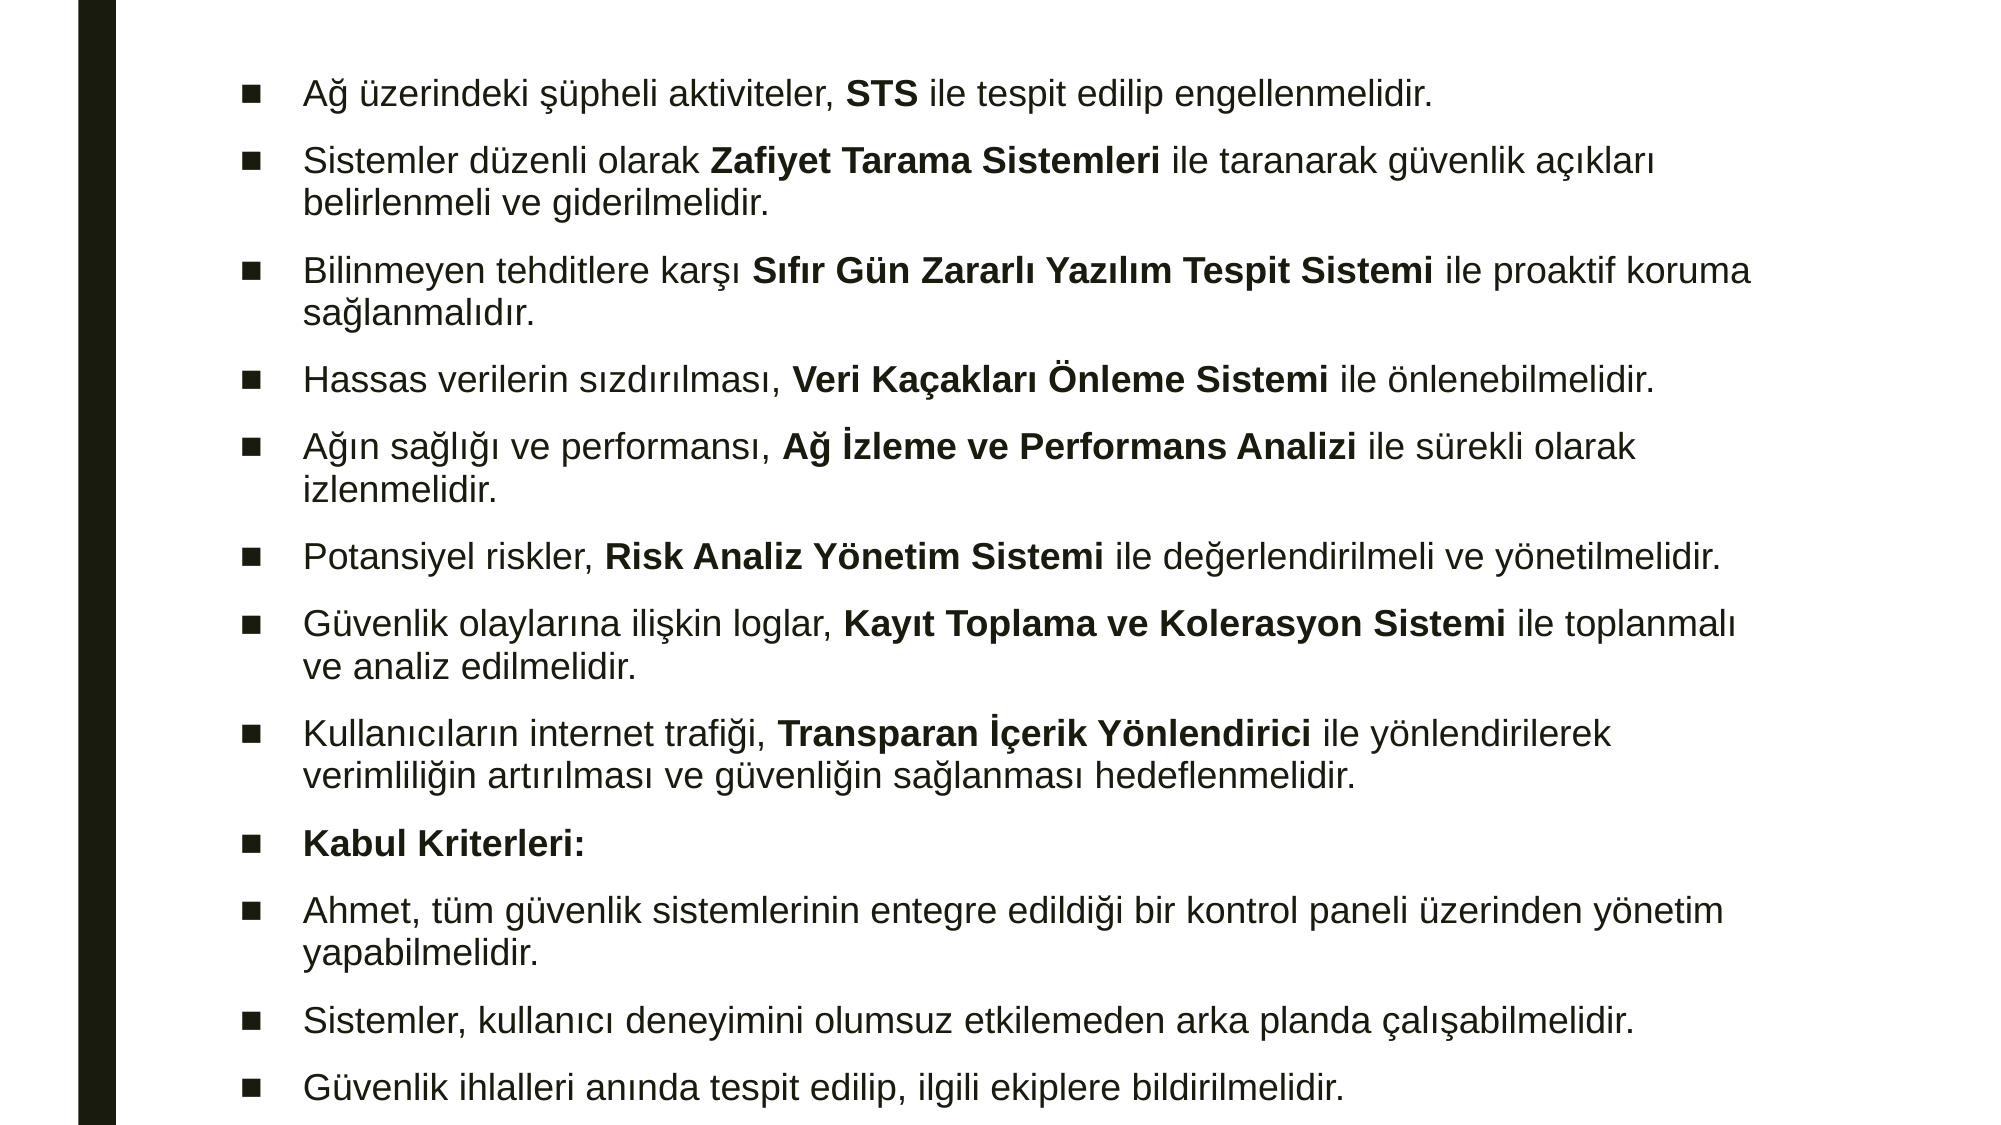

Ağ üzerindeki şüpheli aktiviteler, STS ile tespit edilip engellenmelidir.
Sistemler düzenli olarak Zafiyet Tarama Sistemleri ile taranarak güvenlik açıkları belirlenmeli ve giderilmelidir.
Bilinmeyen tehditlere karşı Sıfır Gün Zararlı Yazılım Tespit Sistemi ile proaktif koruma sağlanmalıdır.
Hassas verilerin sızdırılması, Veri Kaçakları Önleme Sistemi ile önlenebilmelidir.
Ağın sağlığı ve performansı, Ağ İzleme ve Performans Analizi ile sürekli olarak izlenmelidir.
Potansiyel riskler, Risk Analiz Yönetim Sistemi ile değerlendirilmeli ve yönetilmelidir.
Güvenlik olaylarına ilişkin loglar, Kayıt Toplama ve Kolerasyon Sistemi ile toplanmalı ve analiz edilmelidir.
Kullanıcıların internet trafiği, Transparan İçerik Yönlendirici ile yönlendirilerek verimliliğin artırılması ve güvenliğin sağlanması hedeflenmelidir.
Kabul Kriterleri:
Ahmet, tüm güvenlik sistemlerinin entegre edildiği bir kontrol paneli üzerinden yönetim yapabilmelidir.
Sistemler, kullanıcı deneyimini olumsuz etkilemeden arka planda çalışabilmelidir.
Güvenlik ihlalleri anında tespit edilip, ilgili ekiplere bildirilmelidir.